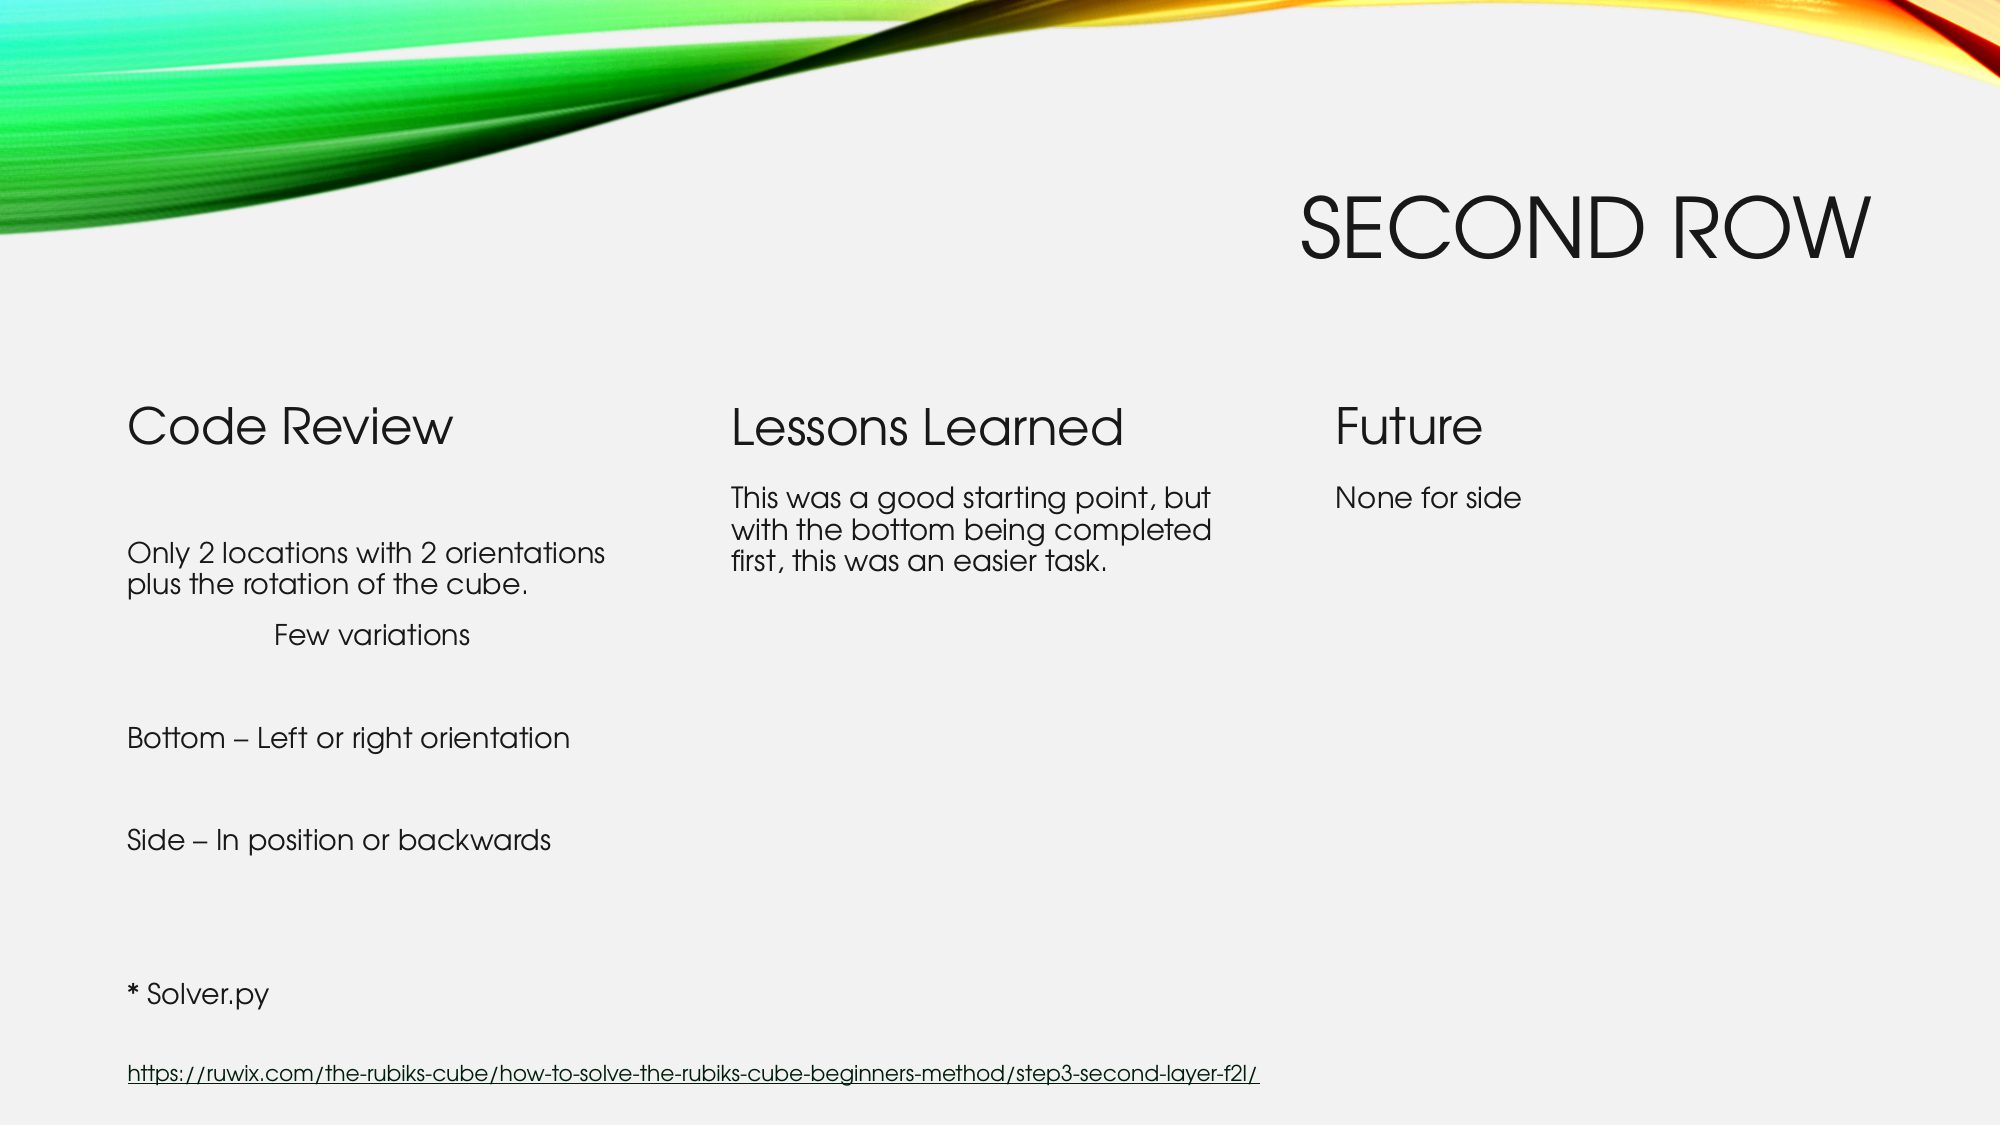

# Second row
Future
Lessons Learned
Code Review
This was a good starting point, but with the bottom being completed first, this was an easier task.

Only 2 locations with 2 orientations plus the rotation of the cube.
	Few variations

Bottom – Left or right orientation

Side – In position or backwards

* Solver.py

None for side

https://ruwix.com/the-rubiks-cube/how-to-solve-the-rubiks-cube-beginners-method/step3-second-layer-f2l/